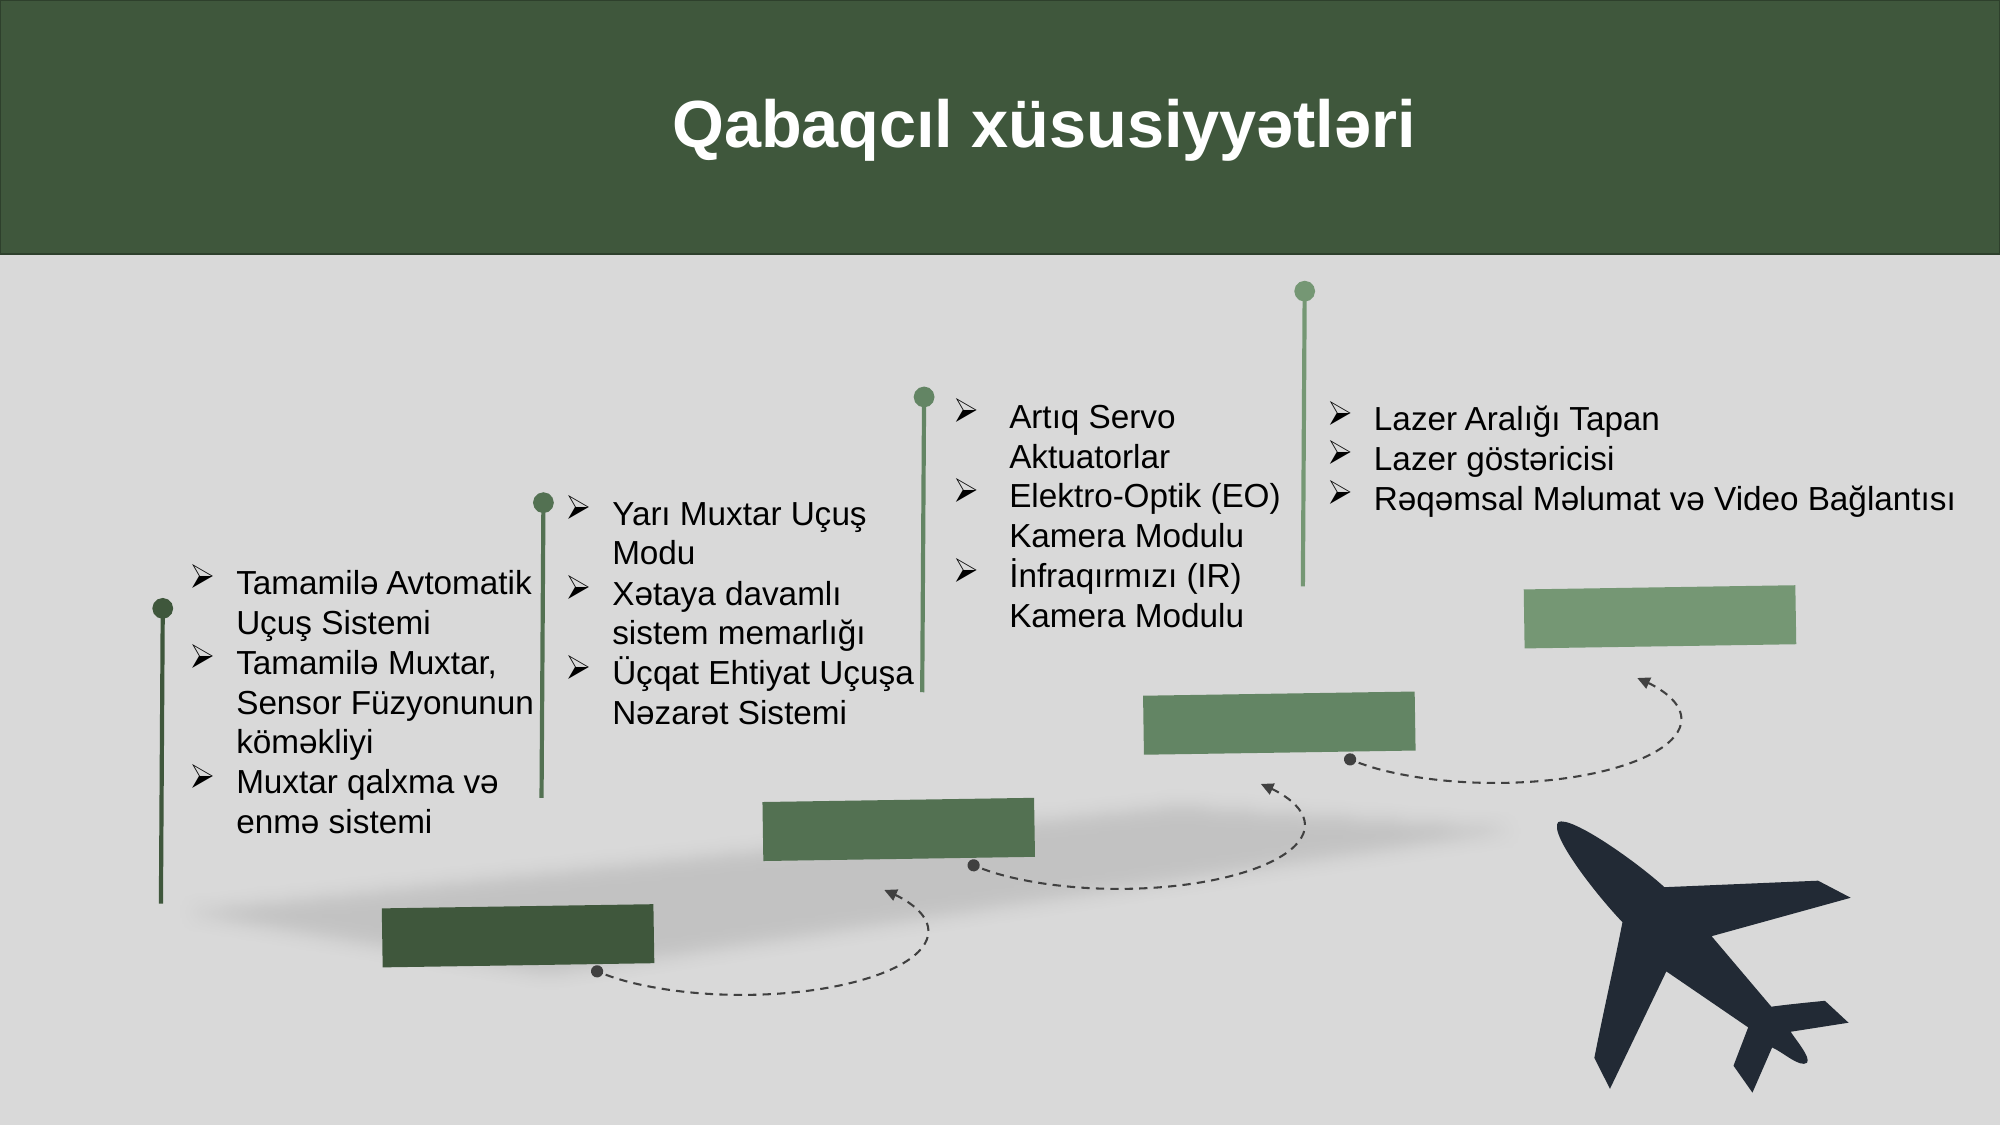

Qabaqcıl xüsusiyyətləri
Artıq Servo Aktuatorlar
Elektro-Optik (EO) Kamera Modulu
İnfraqırmızı (IR) Kamera Modulu
Lazer Aralığı Tapan
Lazer göstəricisi
Rəqəmsal Məlumat və Video Bağlantısı
Yarı Muxtar Uçuş Modu
Xətaya davamlı sistem memarlığı
Üçqat Ehtiyat Uçuşa Nəzarət Sistemi
Tamamilə Avtomatik Uçuş Sistemi
Tamamilə Muxtar, Sensor Füzyonunun köməkliyi
Muxtar qalxma və enmə sistemi